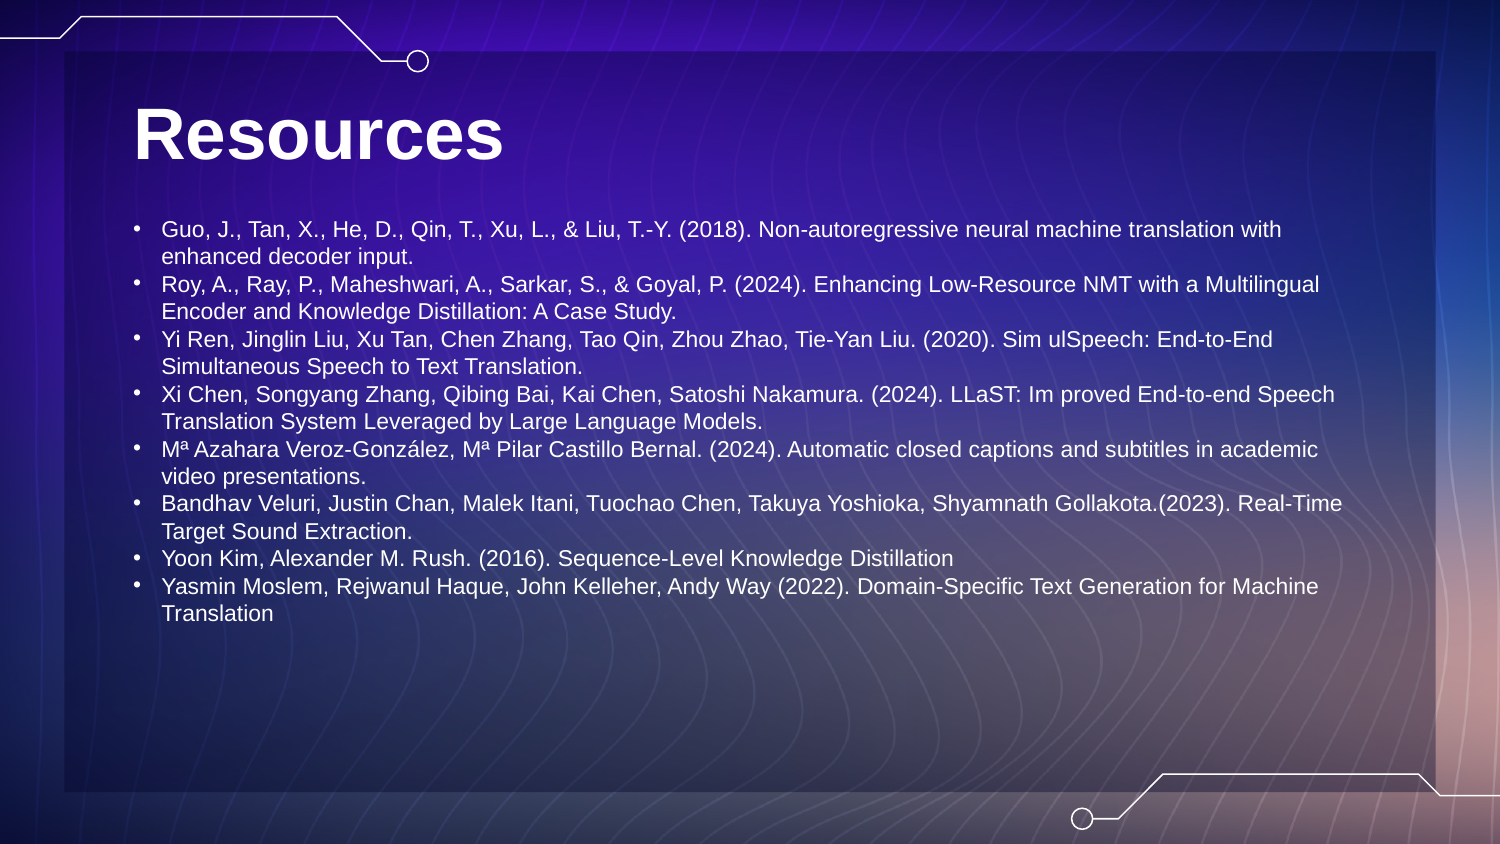

# Resources
Guo, J., Tan, X., He, D., Qin, T., Xu, L., & Liu, T.-Y. (2018). Non-autoregressive neural machine translation with enhanced decoder input.
Roy, A., Ray, P., Maheshwari, A., Sarkar, S., & Goyal, P. (2024). Enhancing Low-Resource NMT with a Multilingual Encoder and Knowledge Distillation: A Case Study.
Yi Ren, Jinglin Liu, Xu Tan, Chen Zhang, Tao Qin, Zhou Zhao, Tie-Yan Liu. (2020). Sim ulSpeech: End-to-End Simultaneous Speech to Text Translation.
Xi Chen, Songyang Zhang, Qibing Bai, Kai Chen, Satoshi Nakamura. (2024). LLaST: Im proved End-to-end Speech Translation System Leveraged by Large Language Models.
Mª Azahara Veroz-González, Mª Pilar Castillo Bernal. (2024). Automatic closed captions and subtitles in academic video presentations.
Bandhav Veluri, Justin Chan, Malek Itani, Tuochao Chen, Takuya Yoshioka, Shyamnath Gollakota.(2023). Real-Time Target Sound Extraction.
Yoon Kim, Alexander M. Rush. (2016). Sequence-Level Knowledge Distillation
Yasmin Moslem, Rejwanul Haque, John Kelleher, Andy Way (2022). Domain-Specific Text Generation for Machine Translation